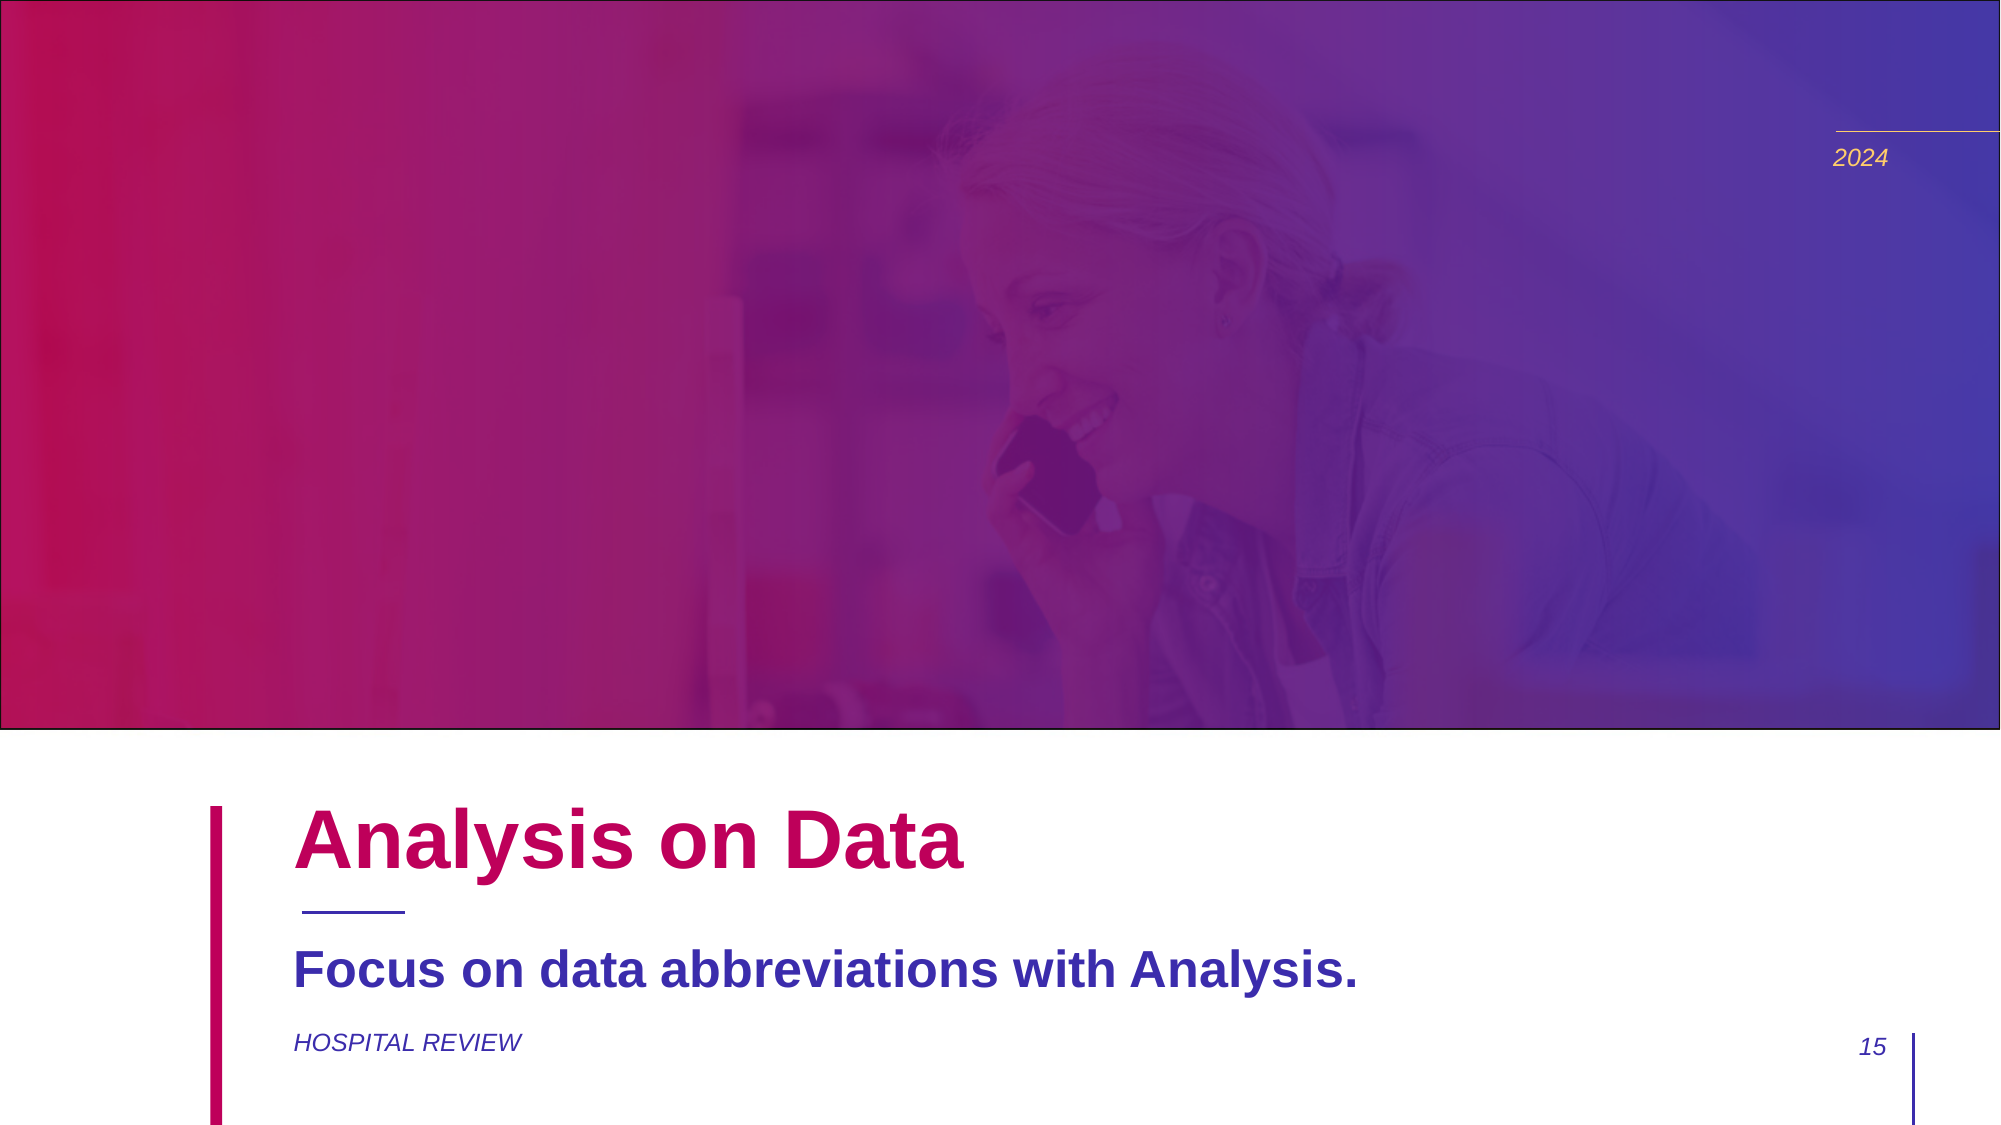

2024
# Analysis on Data
Focus on data abbreviations with Analysis.
HOSPITAL REVIEW
15